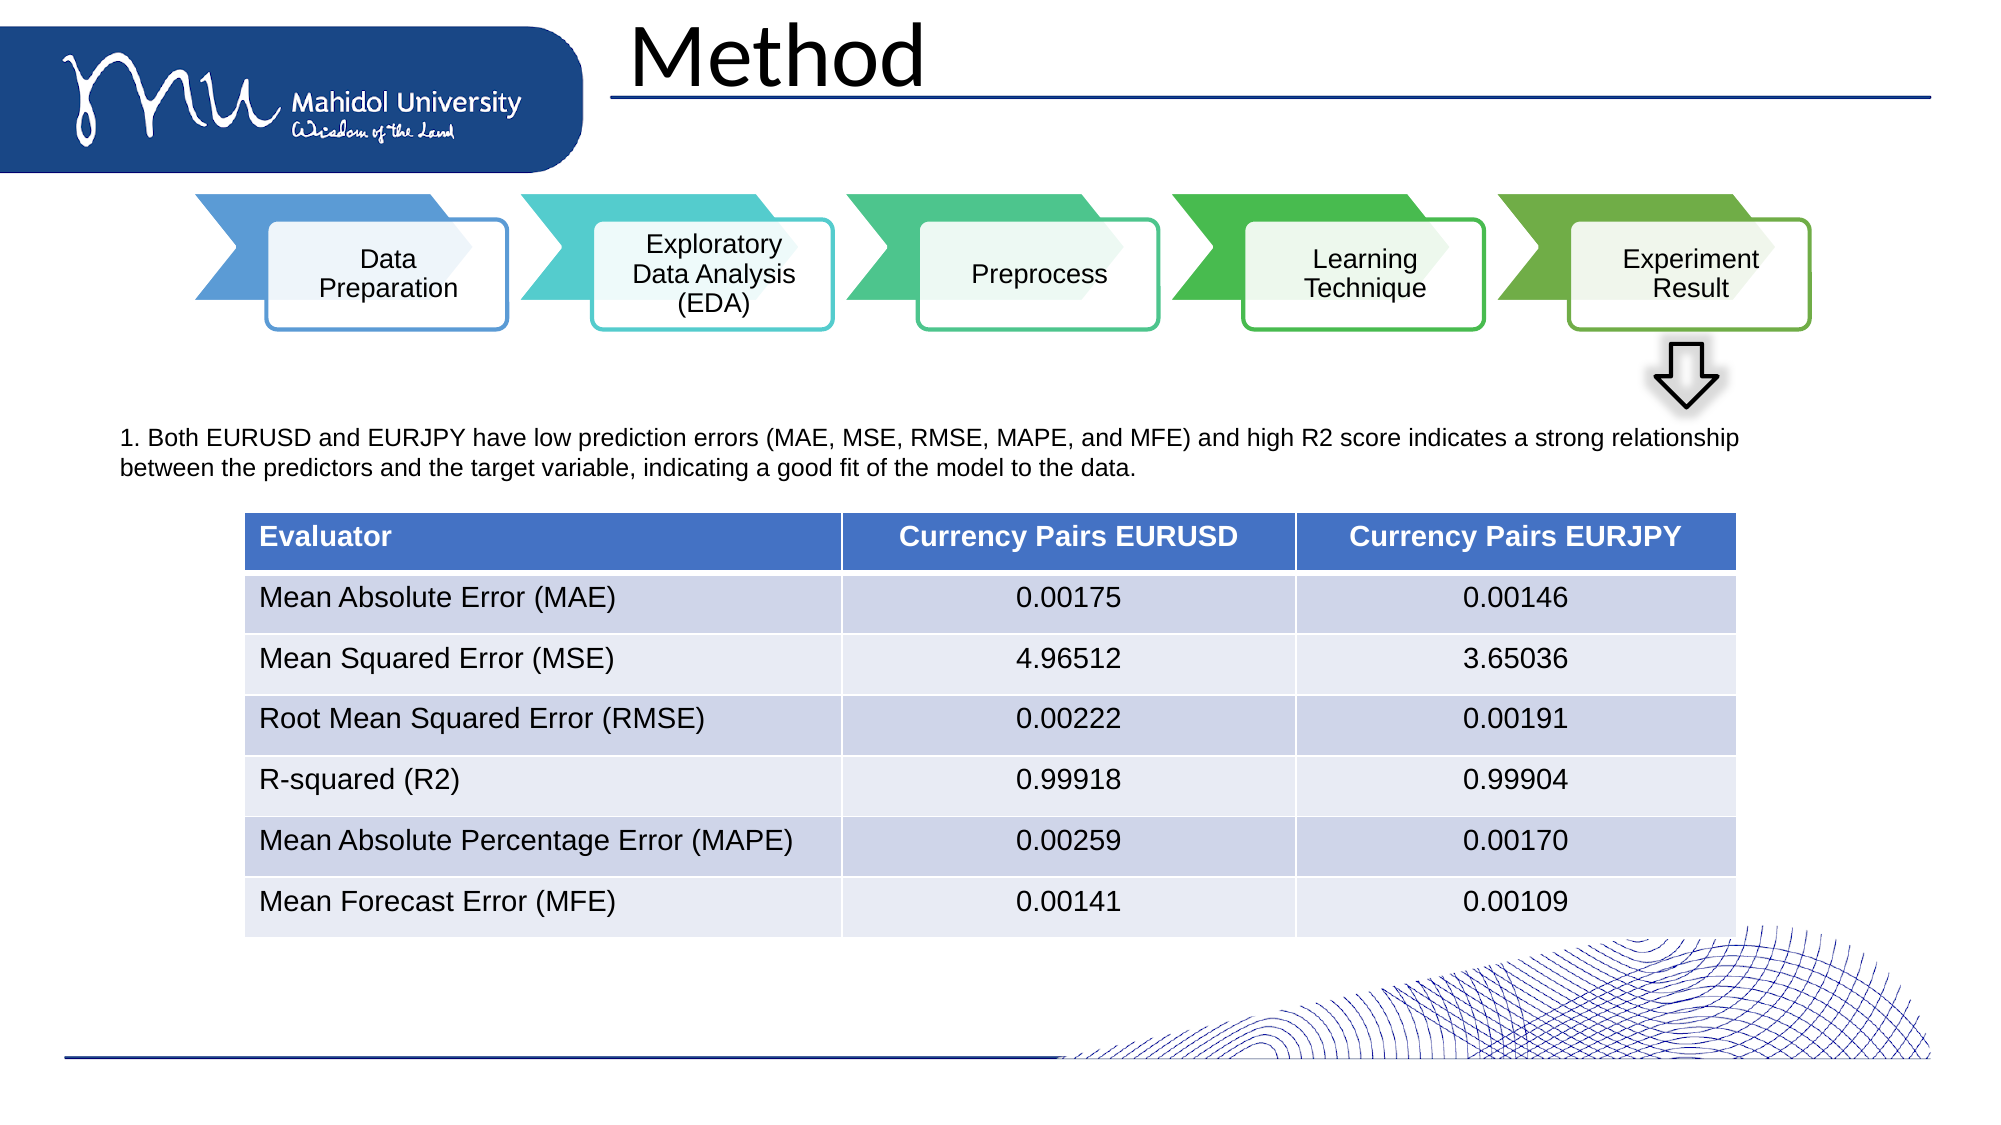

# Method
Data Preparation
Exploratory Data Analysis (EDA)
Preprocess
Learning Technique
Experiment Result

1. Both EURUSD and EURJPY have low prediction errors (MAE, MSE, RMSE, MAPE, and MFE) and high R2 score indicates a strong relationship between the predictors and the target variable, indicating a good fit of the model to the data.
| Evaluator | Currency Pairs EURUSD | Currency Pairs EURJPY |
| --- | --- | --- |
| Mean Absolute Error (MAE) | 0.00175 | 0.00146 |
| Mean Squared Error (MSE) | 4.96512 | 3.65036 |
| Root Mean Squared Error (RMSE) | 0.00222 | 0.00191 |
| R-squared (R2) | 0.99918 | 0.99904 |
| Mean Absolute Percentage Error (MAPE) | 0.00259 | 0.00170 |
| Mean Forecast Error (MFE) | 0.00141 | 0.00109 |